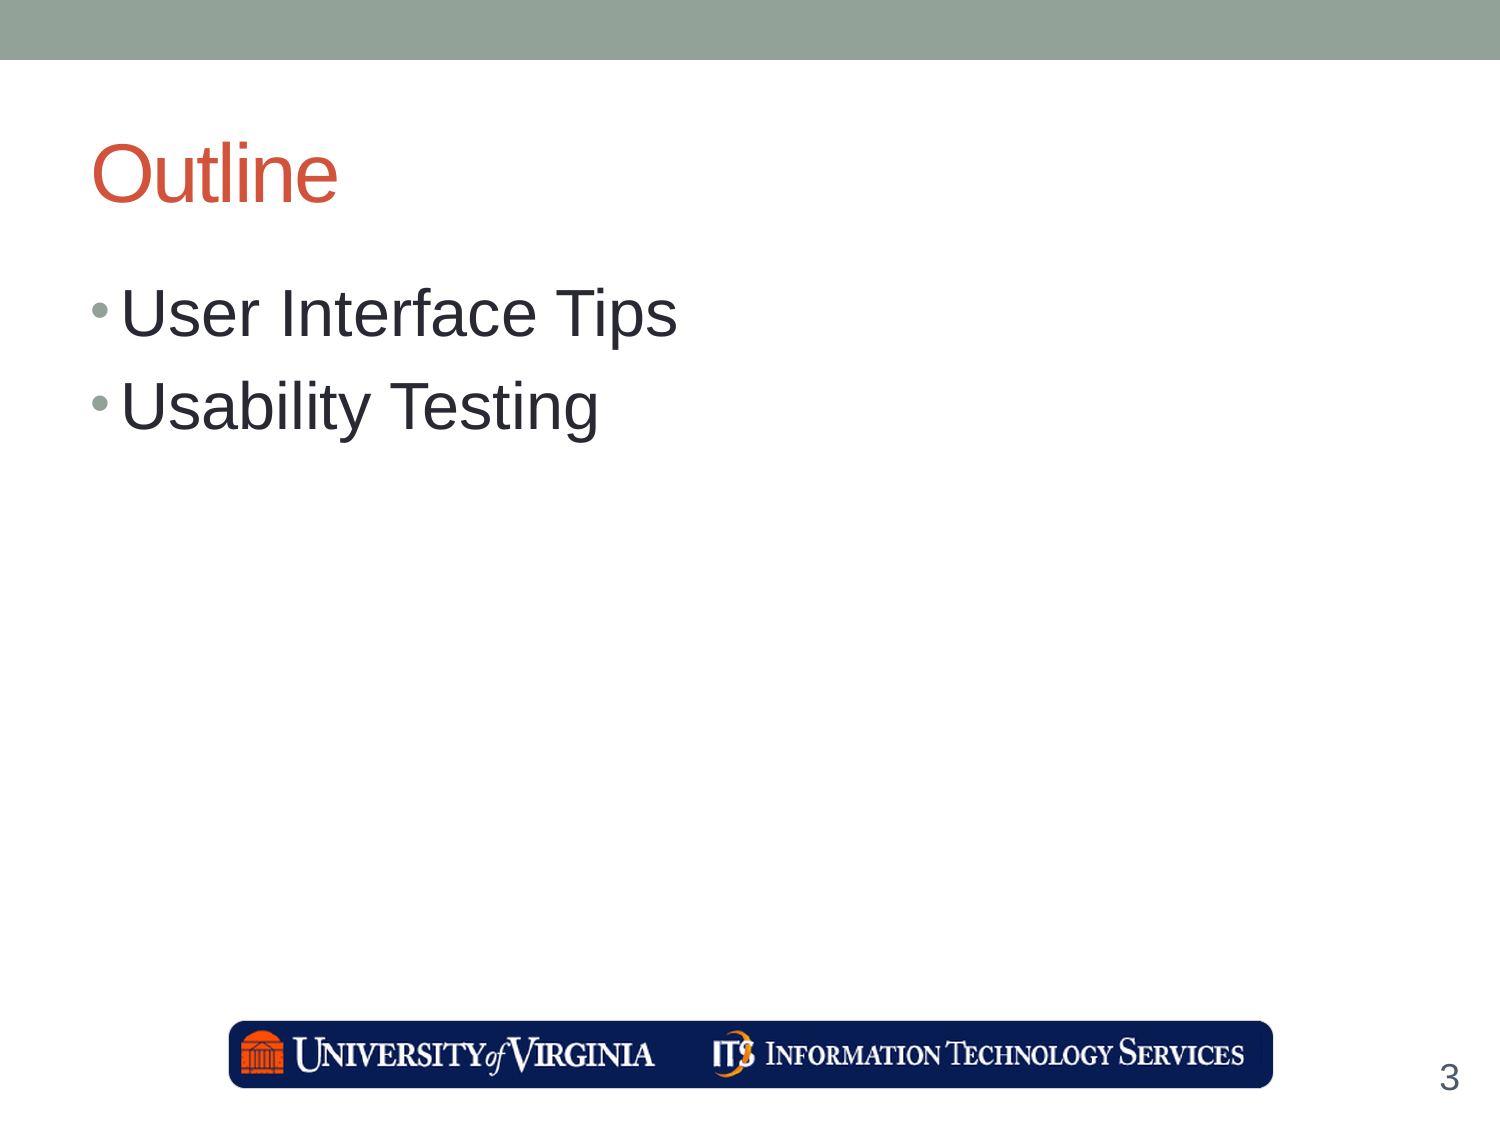

# Outline
User Interface Tips
Usability Testing